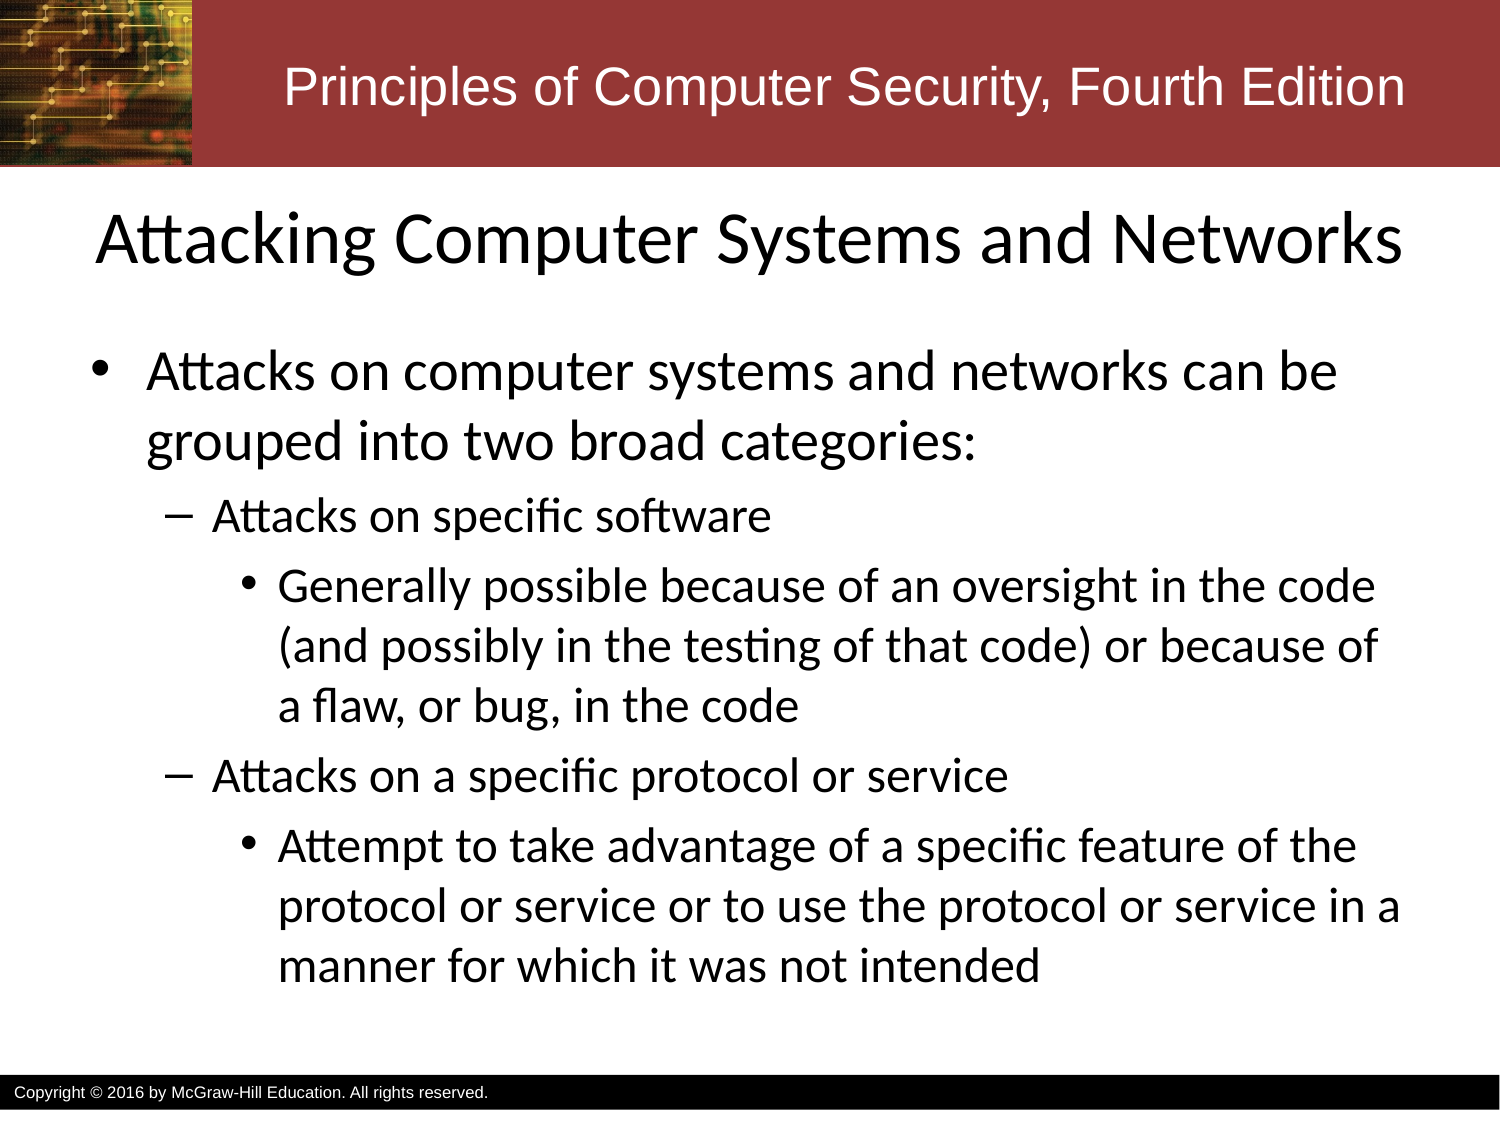

# Attacking Computer Systems and Networks
Attacks on computer systems and networks can be grouped into two broad categories:
Attacks on specific software
Generally possible because of an oversight in the code (and possibly in the testing of that code) or because of a flaw, or bug, in the code
Attacks on a specific protocol or service
Attempt to take advantage of a specific feature of the protocol or service or to use the protocol or service in a manner for which it was not intended